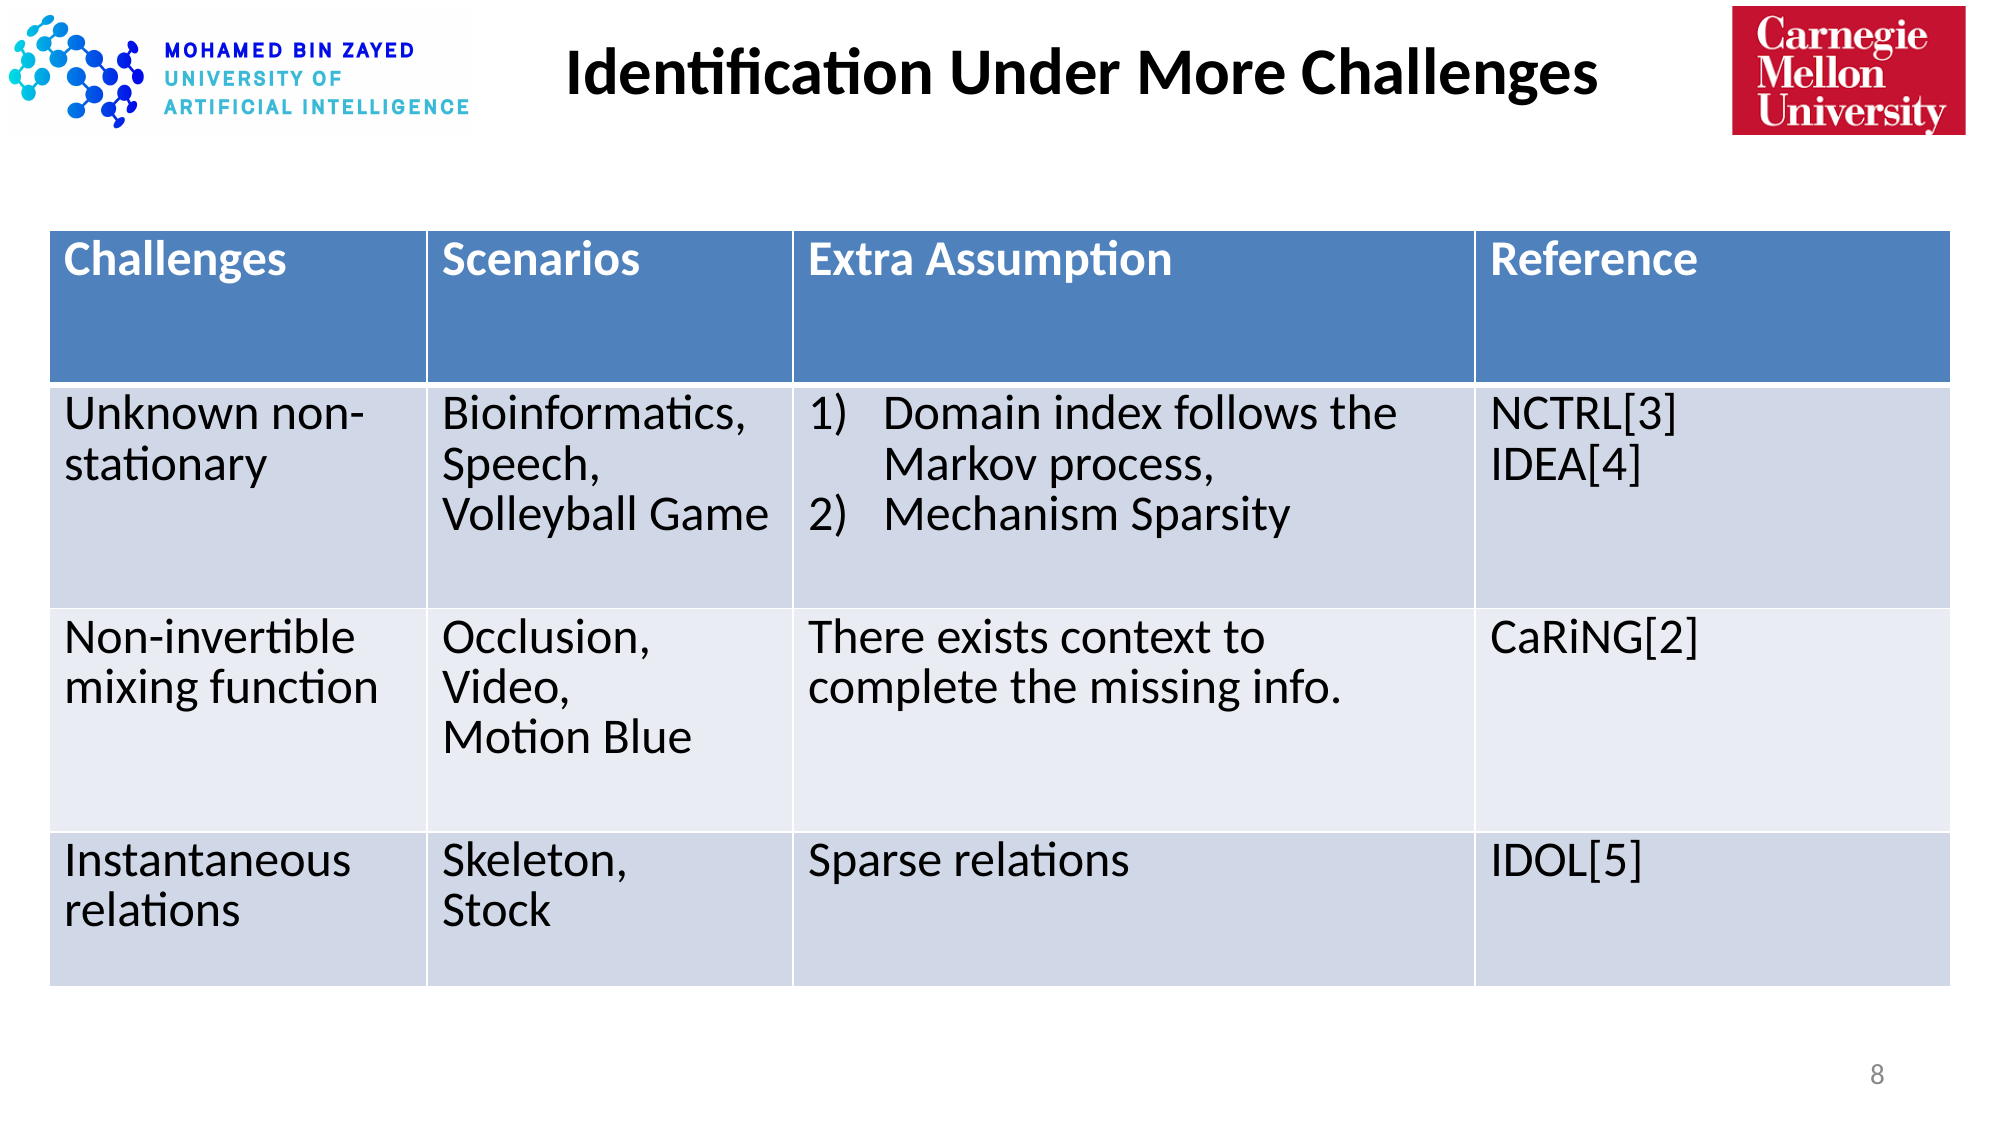

Identification Under More Challenges

| Challenges | Scenarios | Extra Assumption | Reference |
| --- | --- | --- | --- |
| Unknown non-stationary | Bioinformatics, Speech, Volleyball Game | Domain index follows the Markov process, Mechanism Sparsity | NCTRL[3] IDEA[4] |
| Non-invertible mixing function | Occlusion, Video, Motion Blue | There exists context to complete the missing info. | CaRiNG[2] |
| Instantaneous relations | Skeleton, Stock | Sparse relations | IDOL[5] |
8